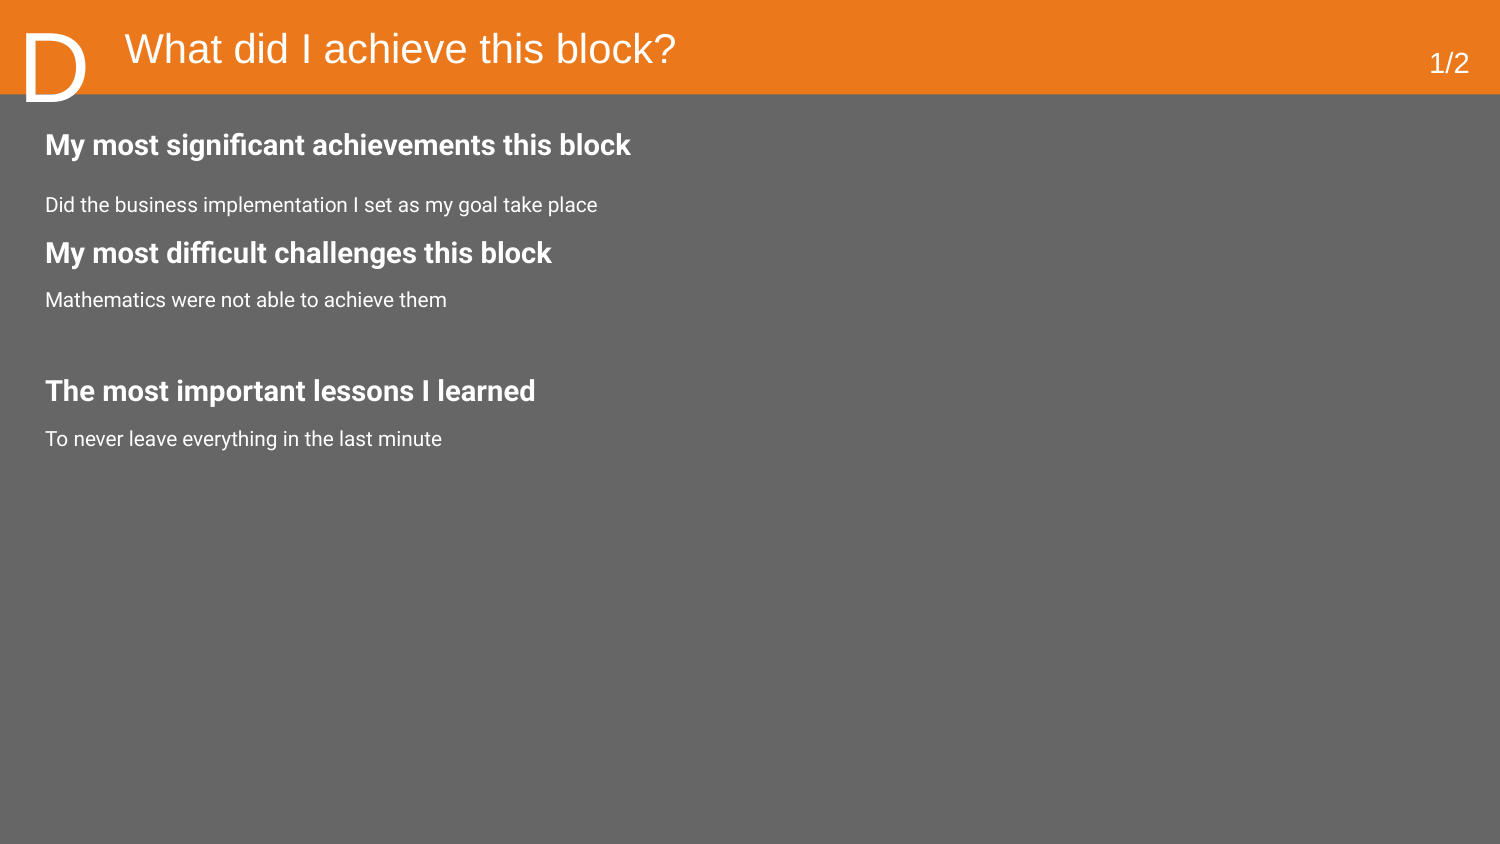

# What did I achieve this block?
1/2
D
My most significant achievements this block
Did the business implementation I set as my goal take place
My most difficult challenges this block
Mathematics were not able to achieve them

The most important lessons I learned
To never leave everything in the last minute